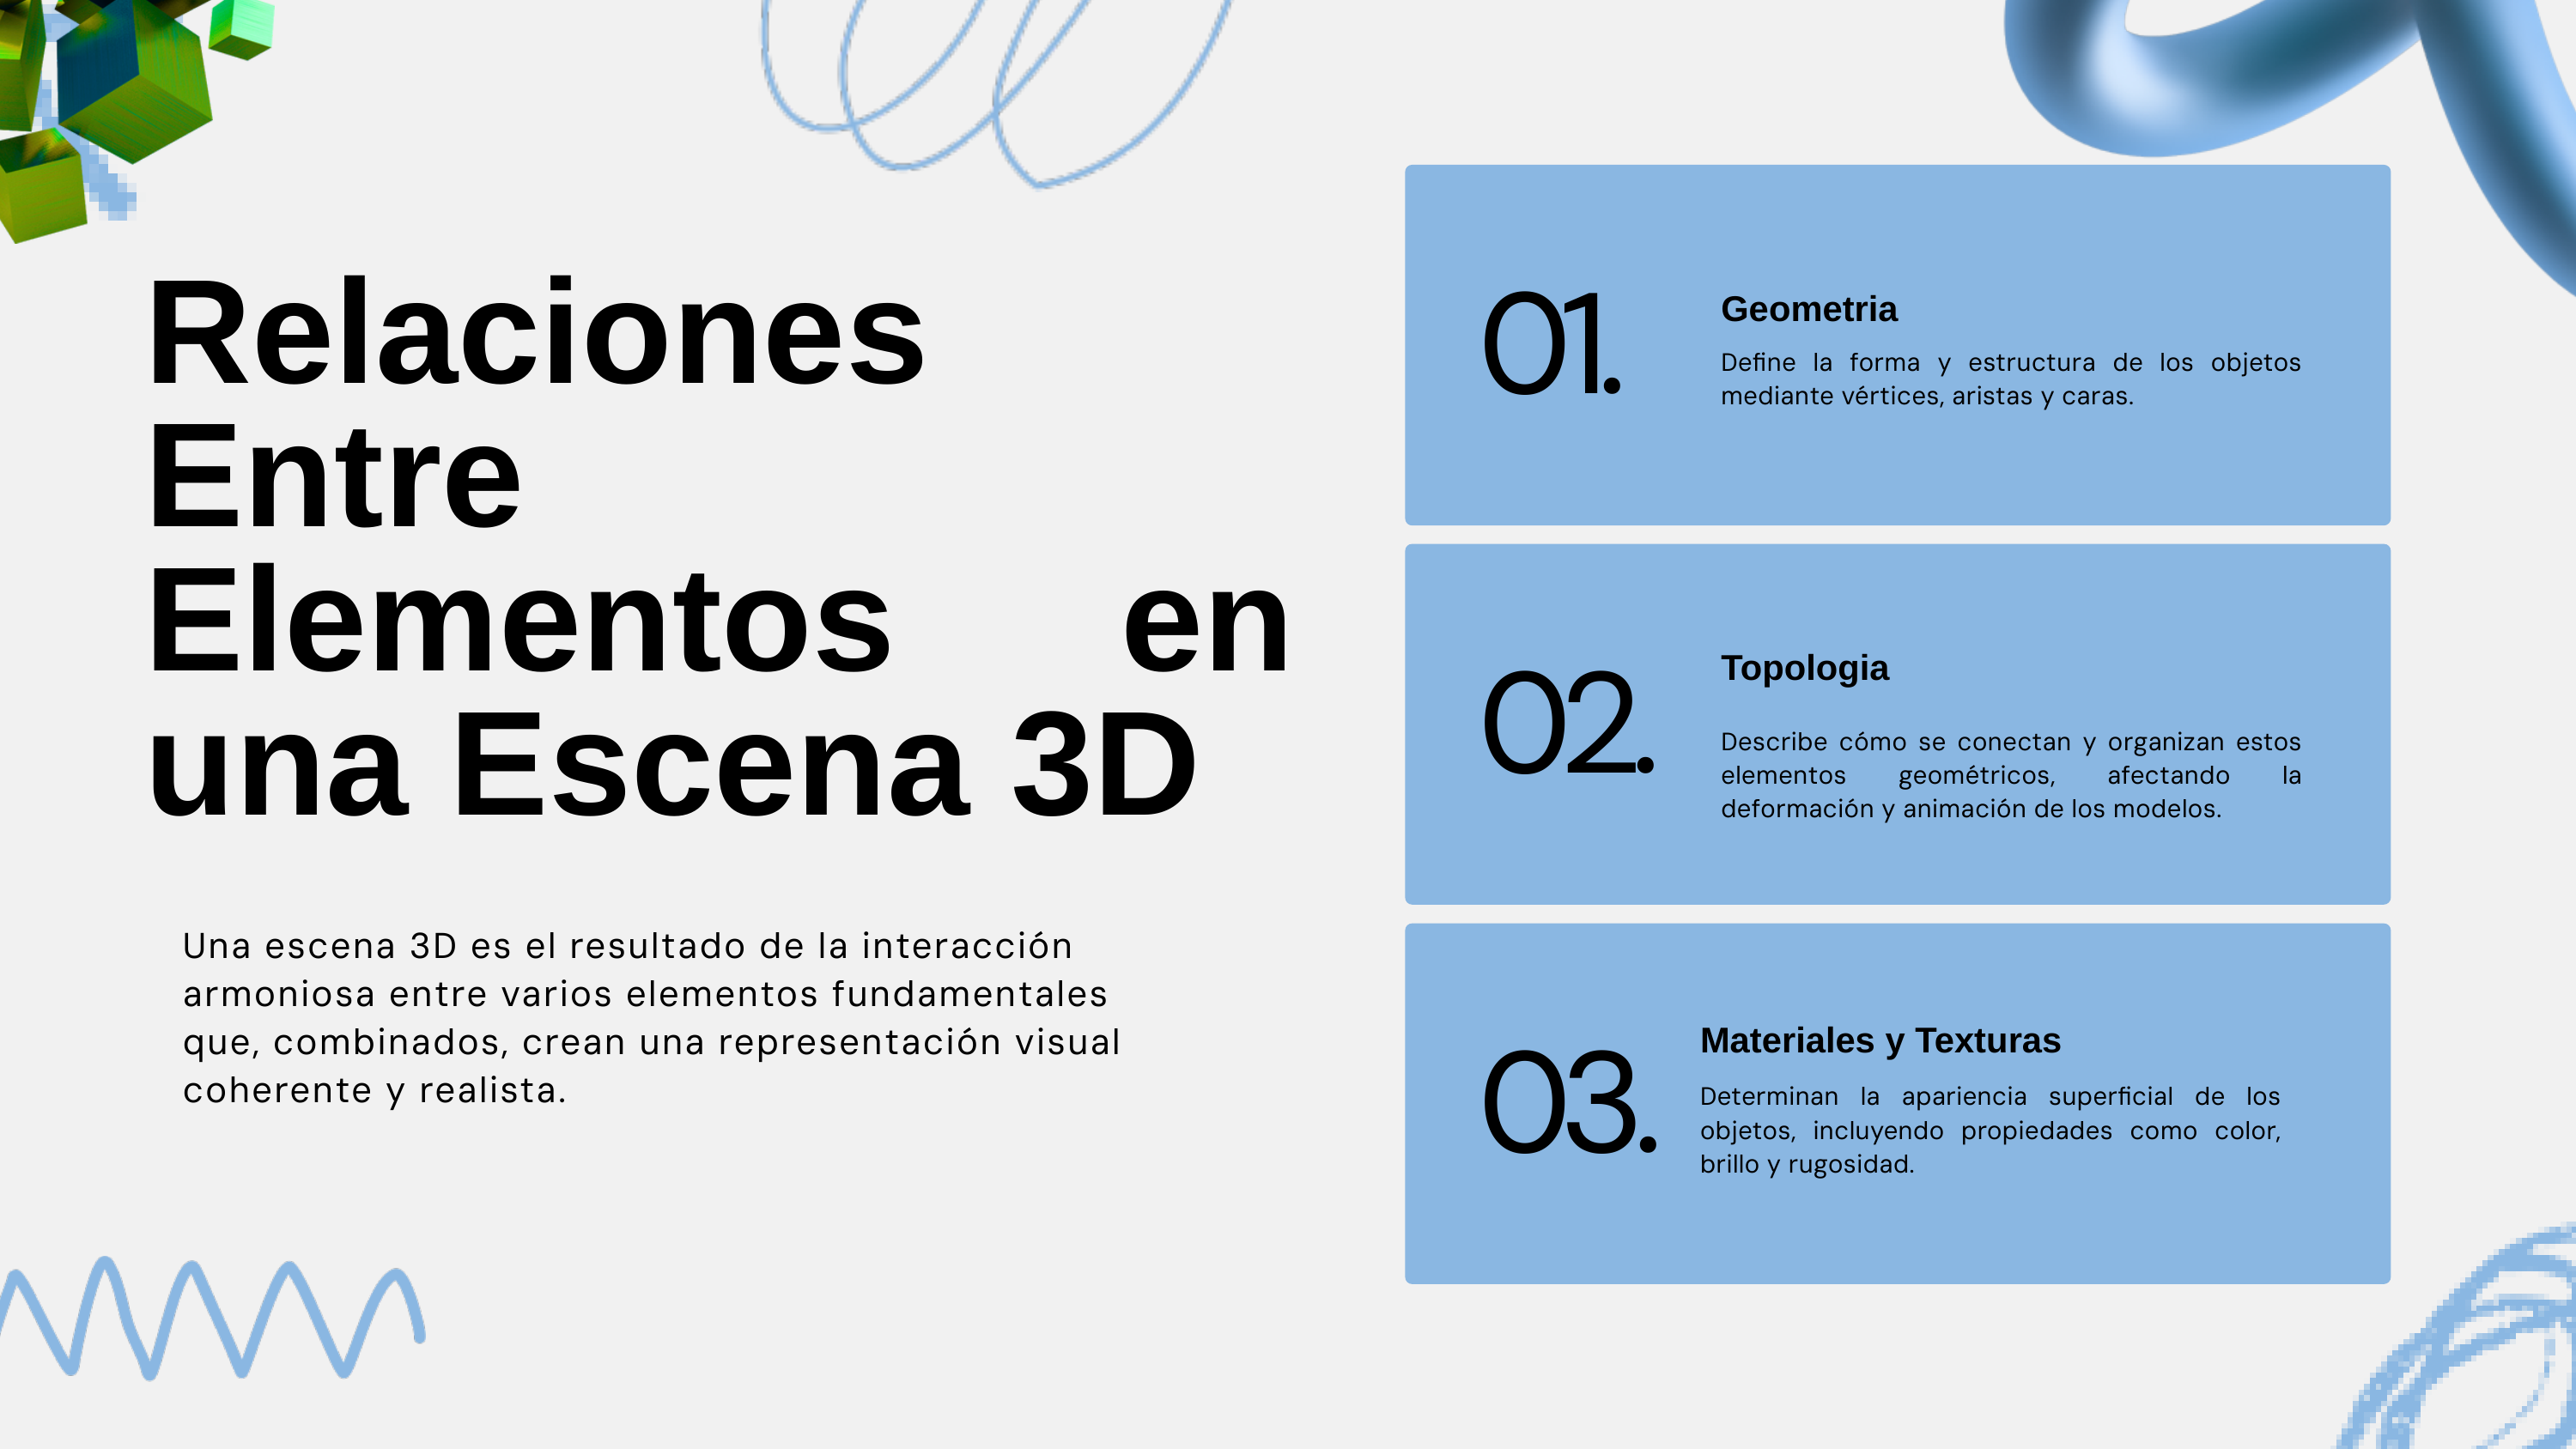

Relaciones Entre Elementos en una Escena 3D
Geometria
01.
Define la forma y estructura de los objetos mediante vértices, aristas y caras.

Topologia
02.
Describe cómo se conectan y organizan estos elementos geométricos, afectando la deformación y animación de los modelos.
Una escena 3D es el resultado de la interacción armoniosa entre varios elementos fundamentales que, combinados, crean una representación visual coherente y realista.

Materiales y Texturas
03.
Determinan la apariencia superficial de los objetos, incluyendo propiedades como color, brillo y rugosidad.